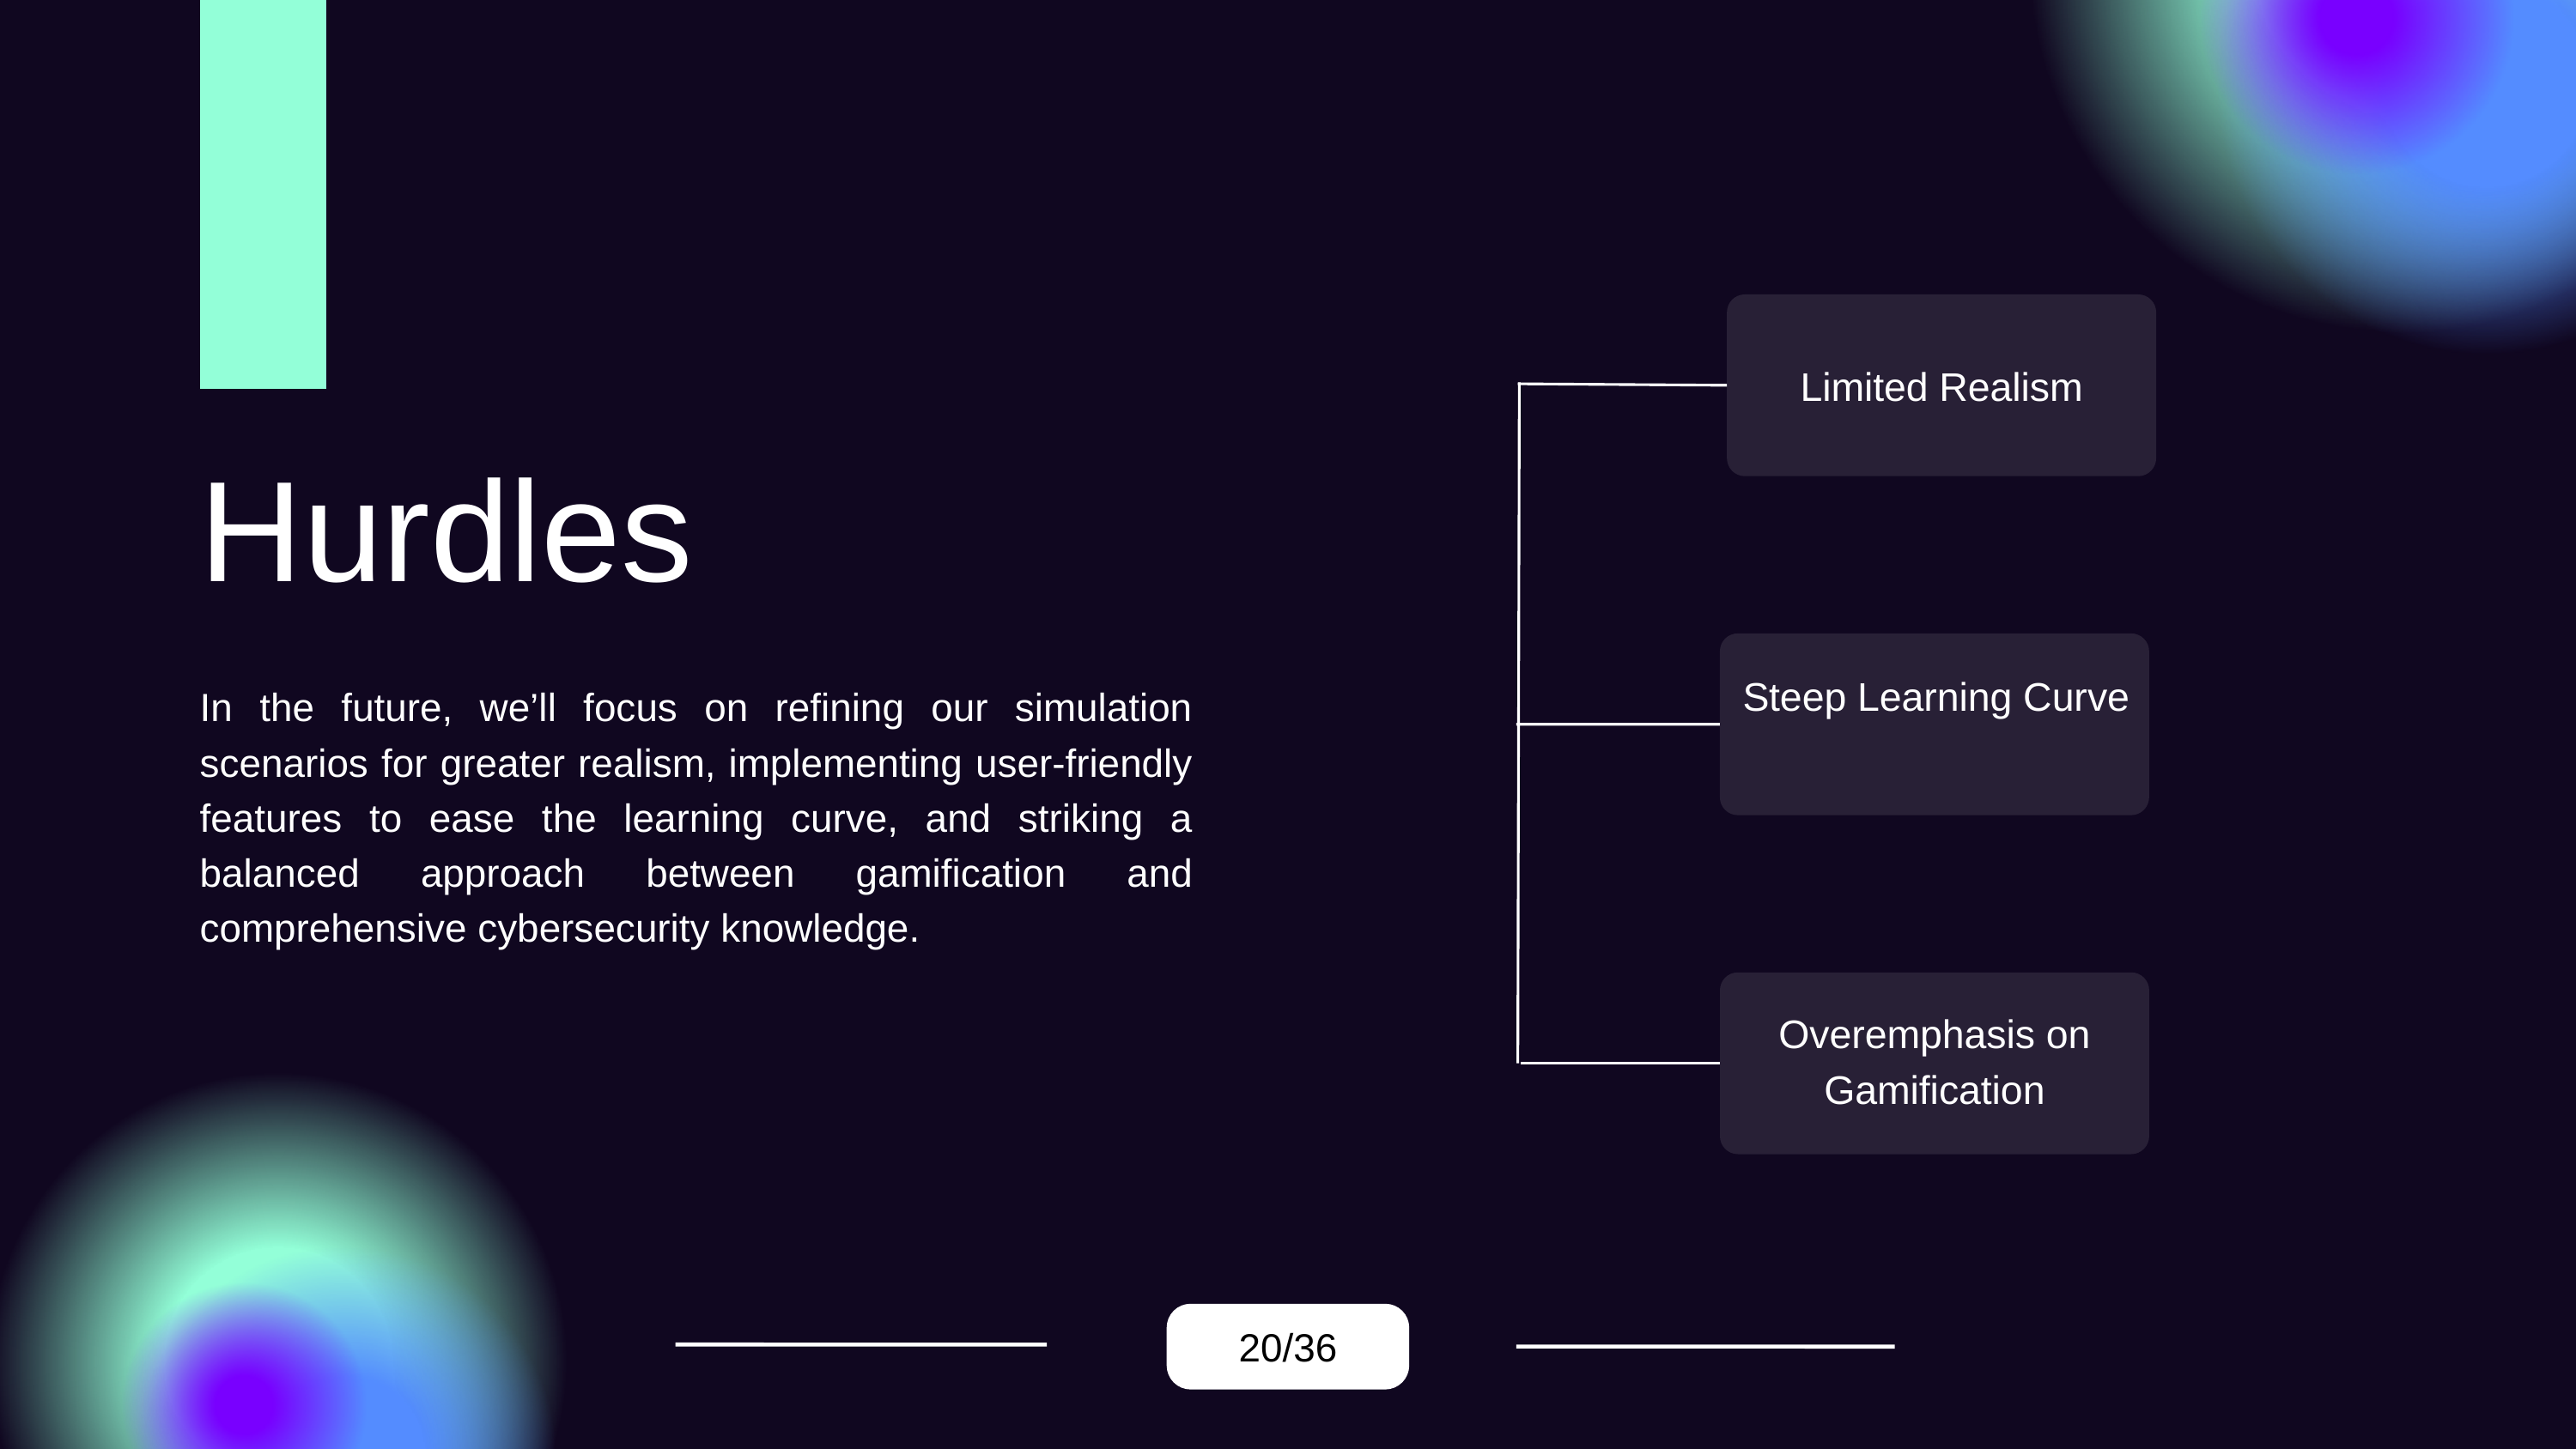

Limited Realism

Hurdles

Steep Learning Curve
In the future, we’ll focus on refining our simulation scenarios for greater realism, implementing user-friendly features to ease the learning curve, and striking a balanced approach between gamification and comprehensive cybersecurity knowledge.

Overemphasis on Gamification

20/36